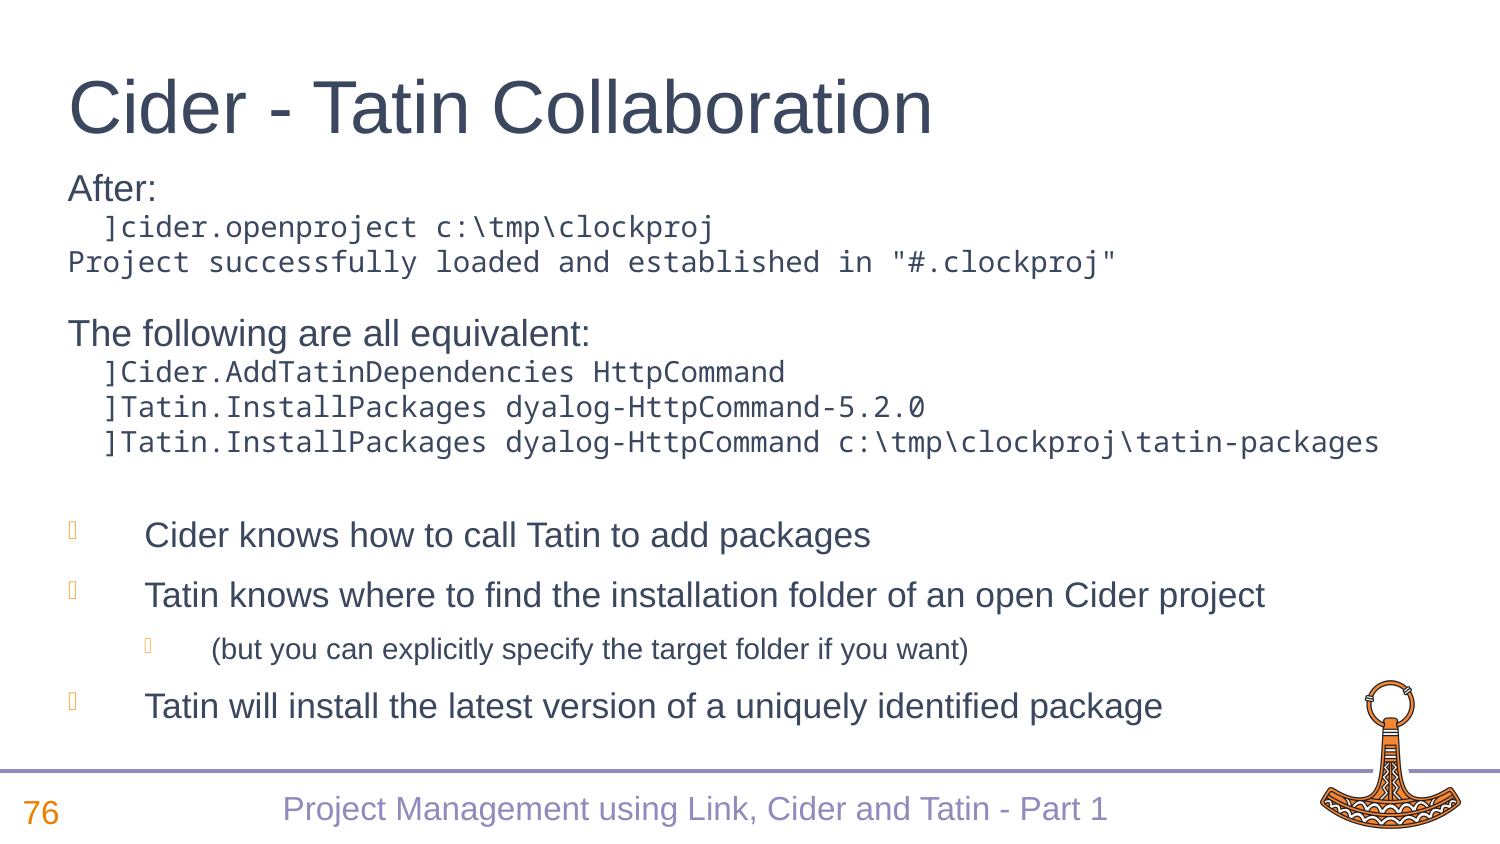

# Cider - Tatin Collaboration
After:
  ]cider.openproject c:\tmp\clockproj
Project successfully loaded and established in "#.clockproj"

The following are all equivalent:
  ]Cider.AddTatinDependencies HttpCommand
  ]Tatin.InstallPackages dyalog-HttpCommand-5.2.0
  ]Tatin.InstallPackages dyalog-HttpCommand c:\tmp\clockproj\tatin-packages
Cider knows how to call Tatin to add packages
Tatin knows where to find the installation folder of an open Cider project
(but you can explicitly specify the target folder if you want)
Tatin will install the latest version of a uniquely identified package